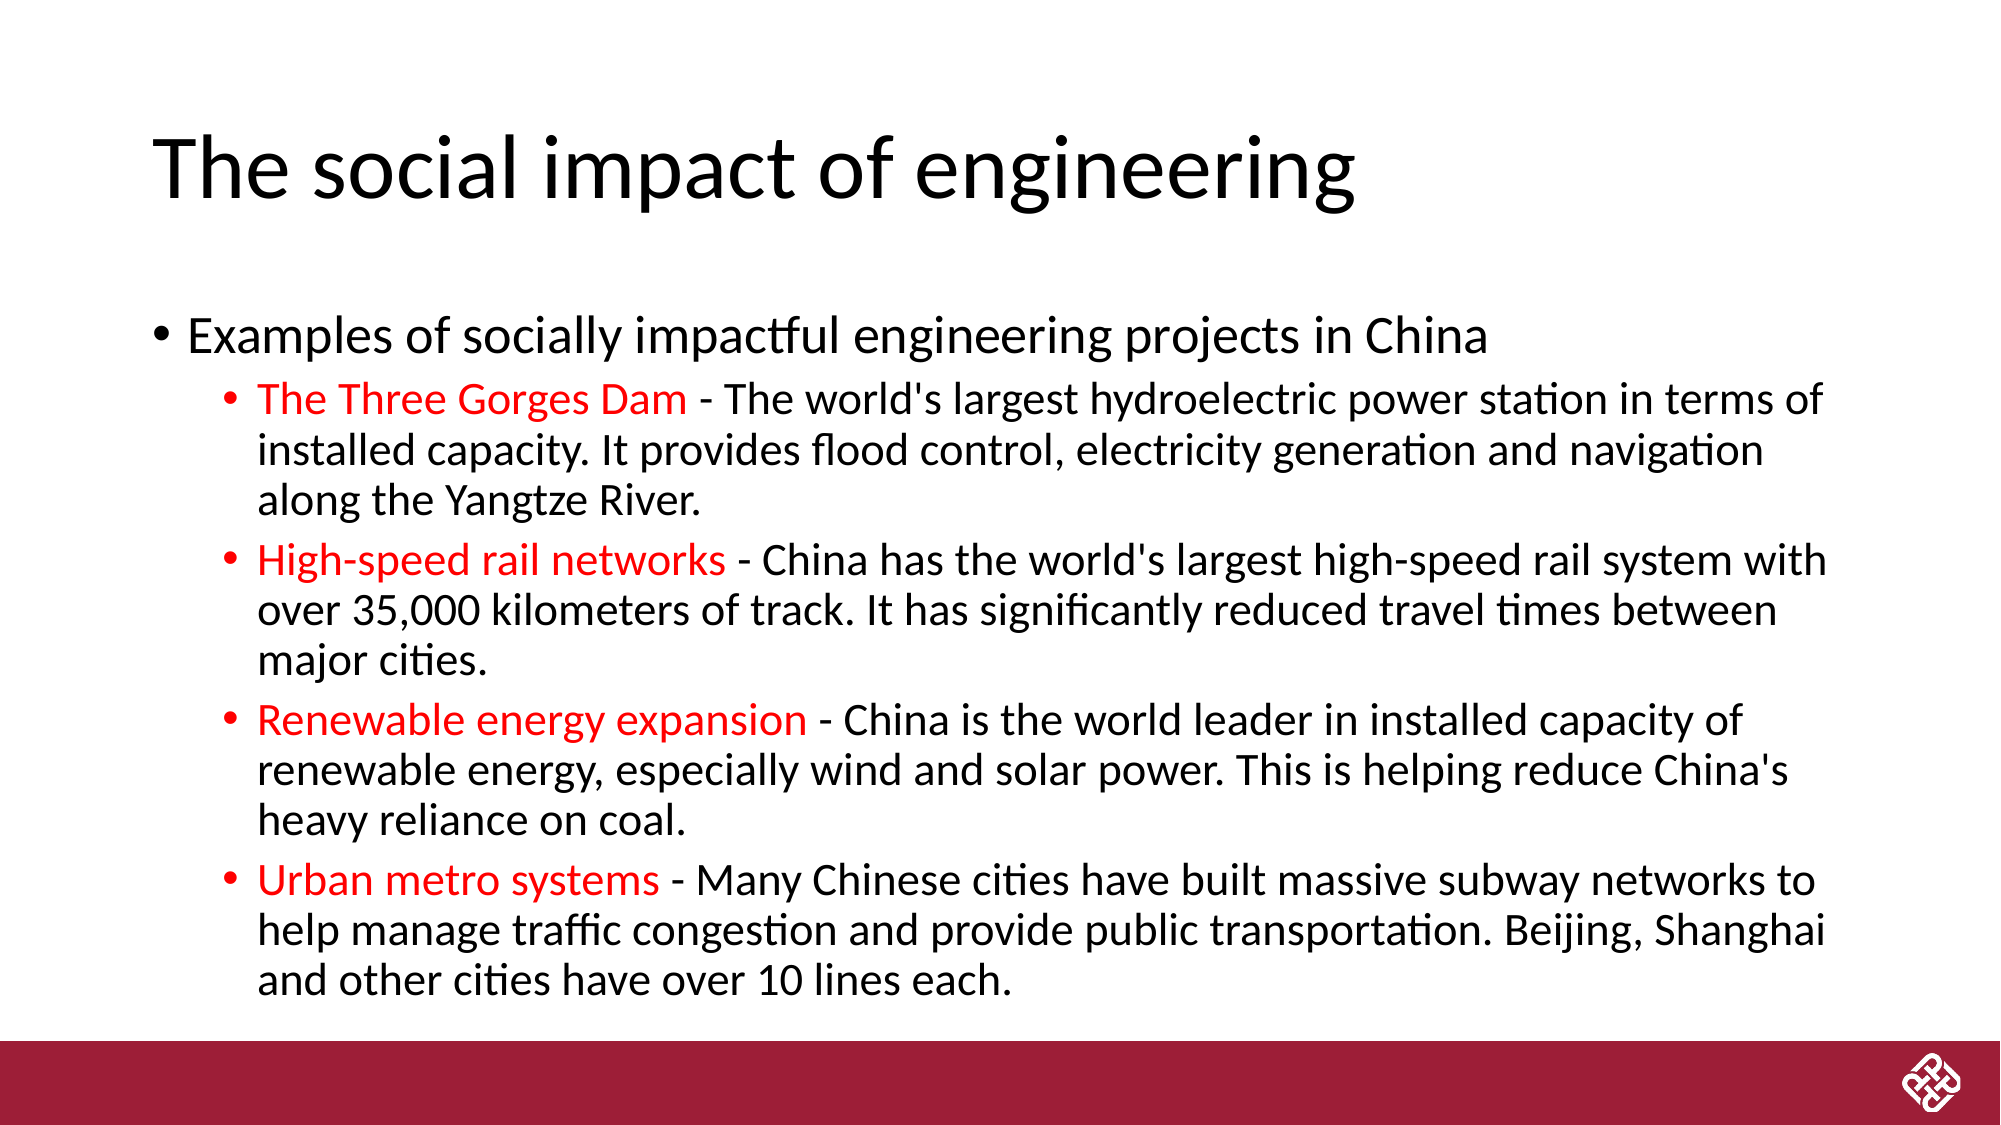

# The social impact of engineering
Examples of socially impactful engineering projects in China
The Three Gorges Dam - The world's largest hydroelectric power station in terms of installed capacity. It provides flood control, electricity generation and navigation along the Yangtze River.
High-speed rail networks - China has the world's largest high-speed rail system with over 35,000 kilometers of track. It has significantly reduced travel times between major cities.
Renewable energy expansion - China is the world leader in installed capacity of renewable energy, especially wind and solar power. This is helping reduce China's heavy reliance on coal.
Urban metro systems - Many Chinese cities have built massive subway networks to help manage traffic congestion and provide public transportation. Beijing, Shanghai and other cities have over 10 lines each.